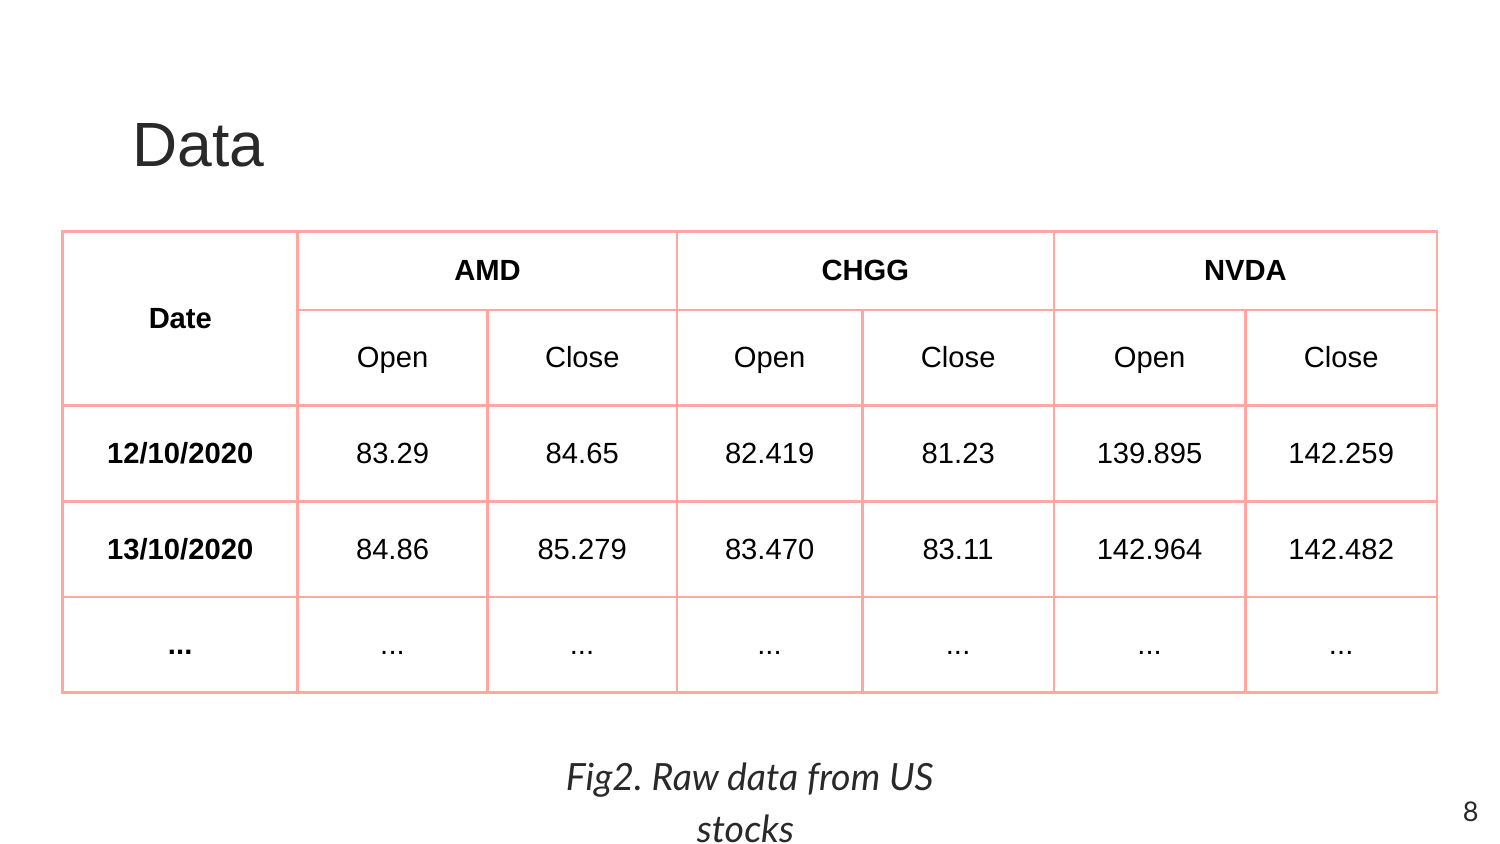

# Data
| Date | AMD |  | CHGG |  | NVDA |  |
| --- | --- | --- | --- | --- | --- | --- |
|  | Open | Close | Open | Close | Open | Close |
| 12/10/2020 | 83.29 | 84.65 | 82.419 | 81.23 | 139.895 | 142.259 |
| 13/10/2020 | 84.86 | 85.279 | 83.470 | 83.11 | 142.964 | 142.482 |
| ... | ... | ... | ... | ... | ... | ... |
Fig2. Raw data from US stocks
8